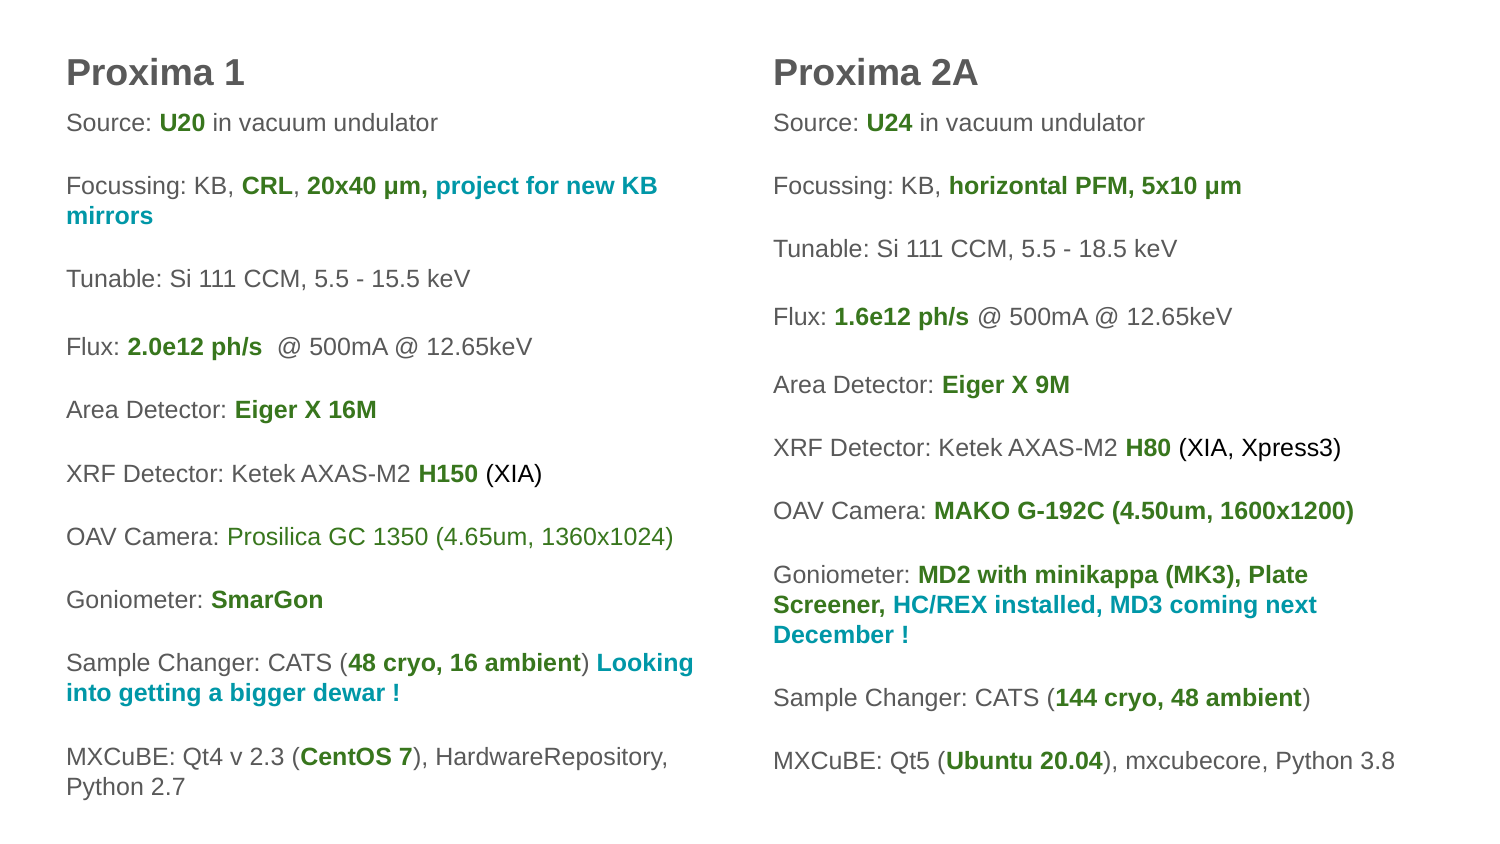

Proxima 1
Proxima 2A
Source: U20 in vacuum undulator
Focussing: KB, CRL, 20x40 μm, project for new KB mirrors
Tunable: Si 111 CCM, 5.5 - 15.5 keV
Flux: 2.0e12 ph/s  @ 500mA @ 12.65keV
Area Detector: Eiger X 16M
XRF Detector: Ketek AXAS-M2 H150 (XIA)
OAV Camera: Prosilica GC 1350 (4.65um, 1360x1024)
Goniometer: SmarGon
Sample Changer: CATS (48 cryo, 16 ambient) Looking into getting a bigger dewar !
MXCuBE: Qt4 v 2.3 (CentOS 7), HardwareRepository, Python 2.7

Source: U24 in vacuum undulator
Focussing: KB, horizontal PFM, 5x10 μm
Tunable: Si 111 CCM, 5.5 - 18.5 keV
Flux: 1.6e12 ph/s @ 500mA @ 12.65keV
Area Detector: Eiger X 9M
XRF Detector: Ketek AXAS-M2 H80 (XIA, Xpress3)
OAV Camera: MAKO G-192C (4.50um, 1600x1200)
Goniometer: MD2 with minikappa (MK3), Plate Screener, HC/REX installed, MD3 coming next December !
Sample Changer: CATS (144 cryo, 48 ambient)
MXCuBE: Qt5 (Ubuntu 20.04), mxcubecore, Python 3.8